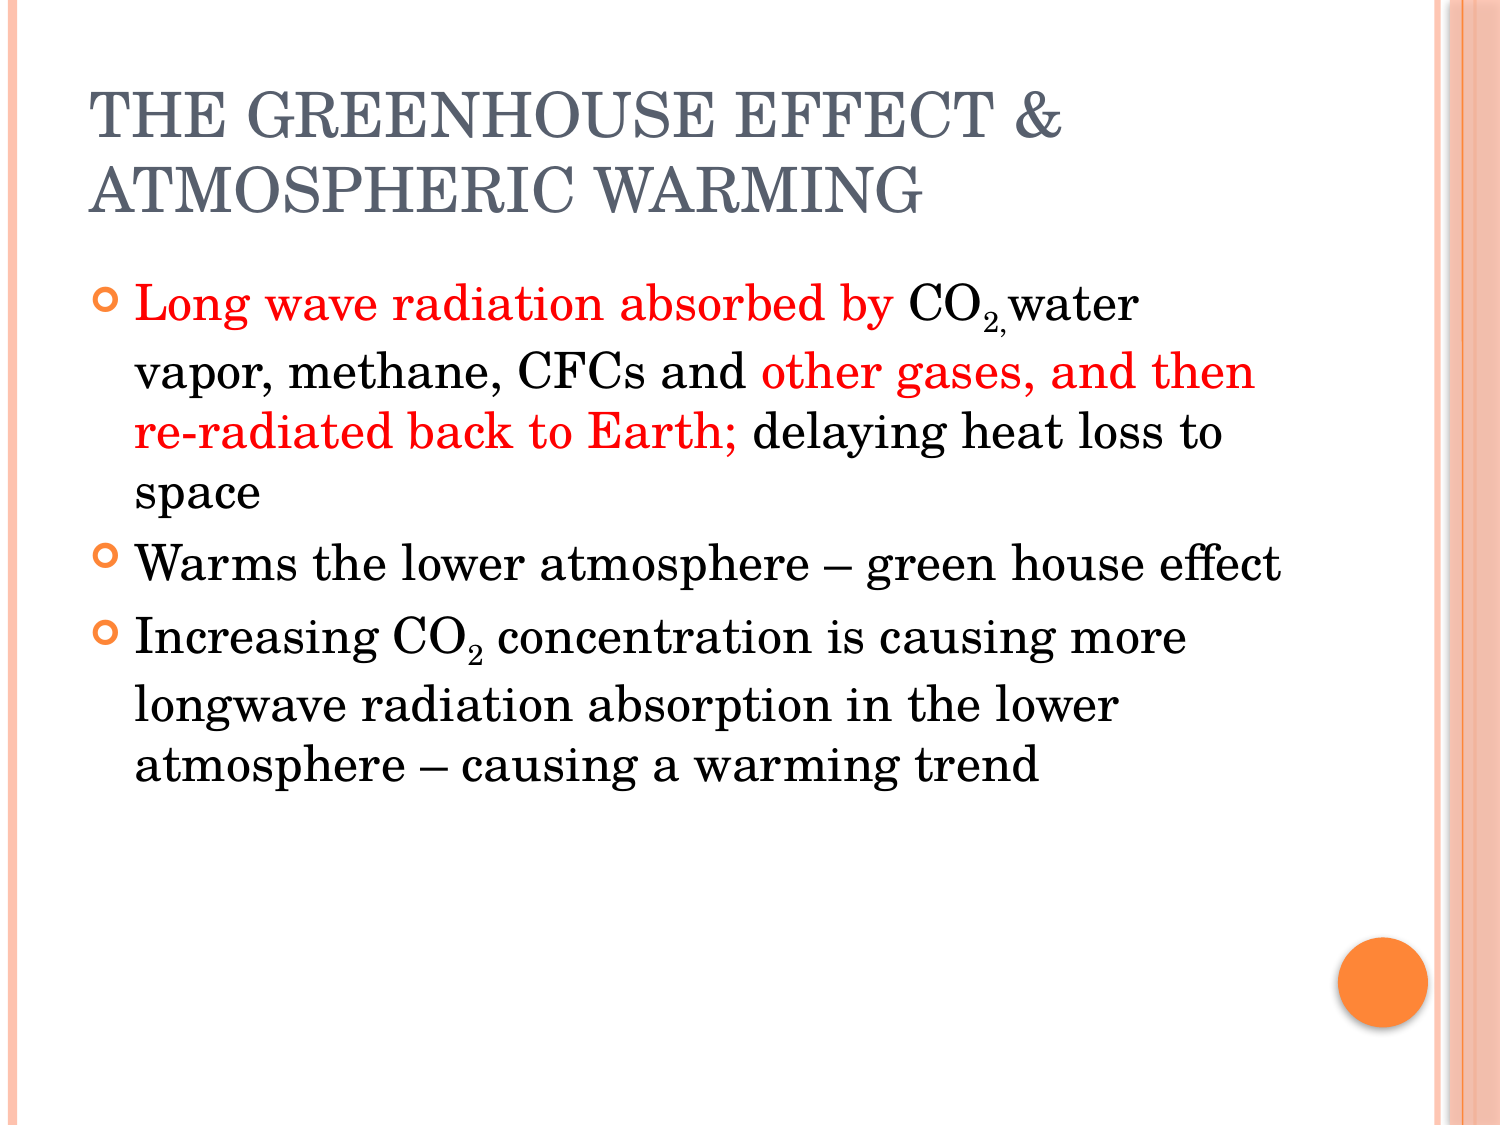

# The greenhouse effect & atmospheric warming
Long wave radiation absorbed by CO2,water vapor, methane, CFCs and other gases, and then re-radiated back to Earth; delaying heat loss to space
Warms the lower atmosphere – green house effect
Increasing CO2 concentration is causing more longwave radiation absorption in the lower atmosphere – causing a warming trend